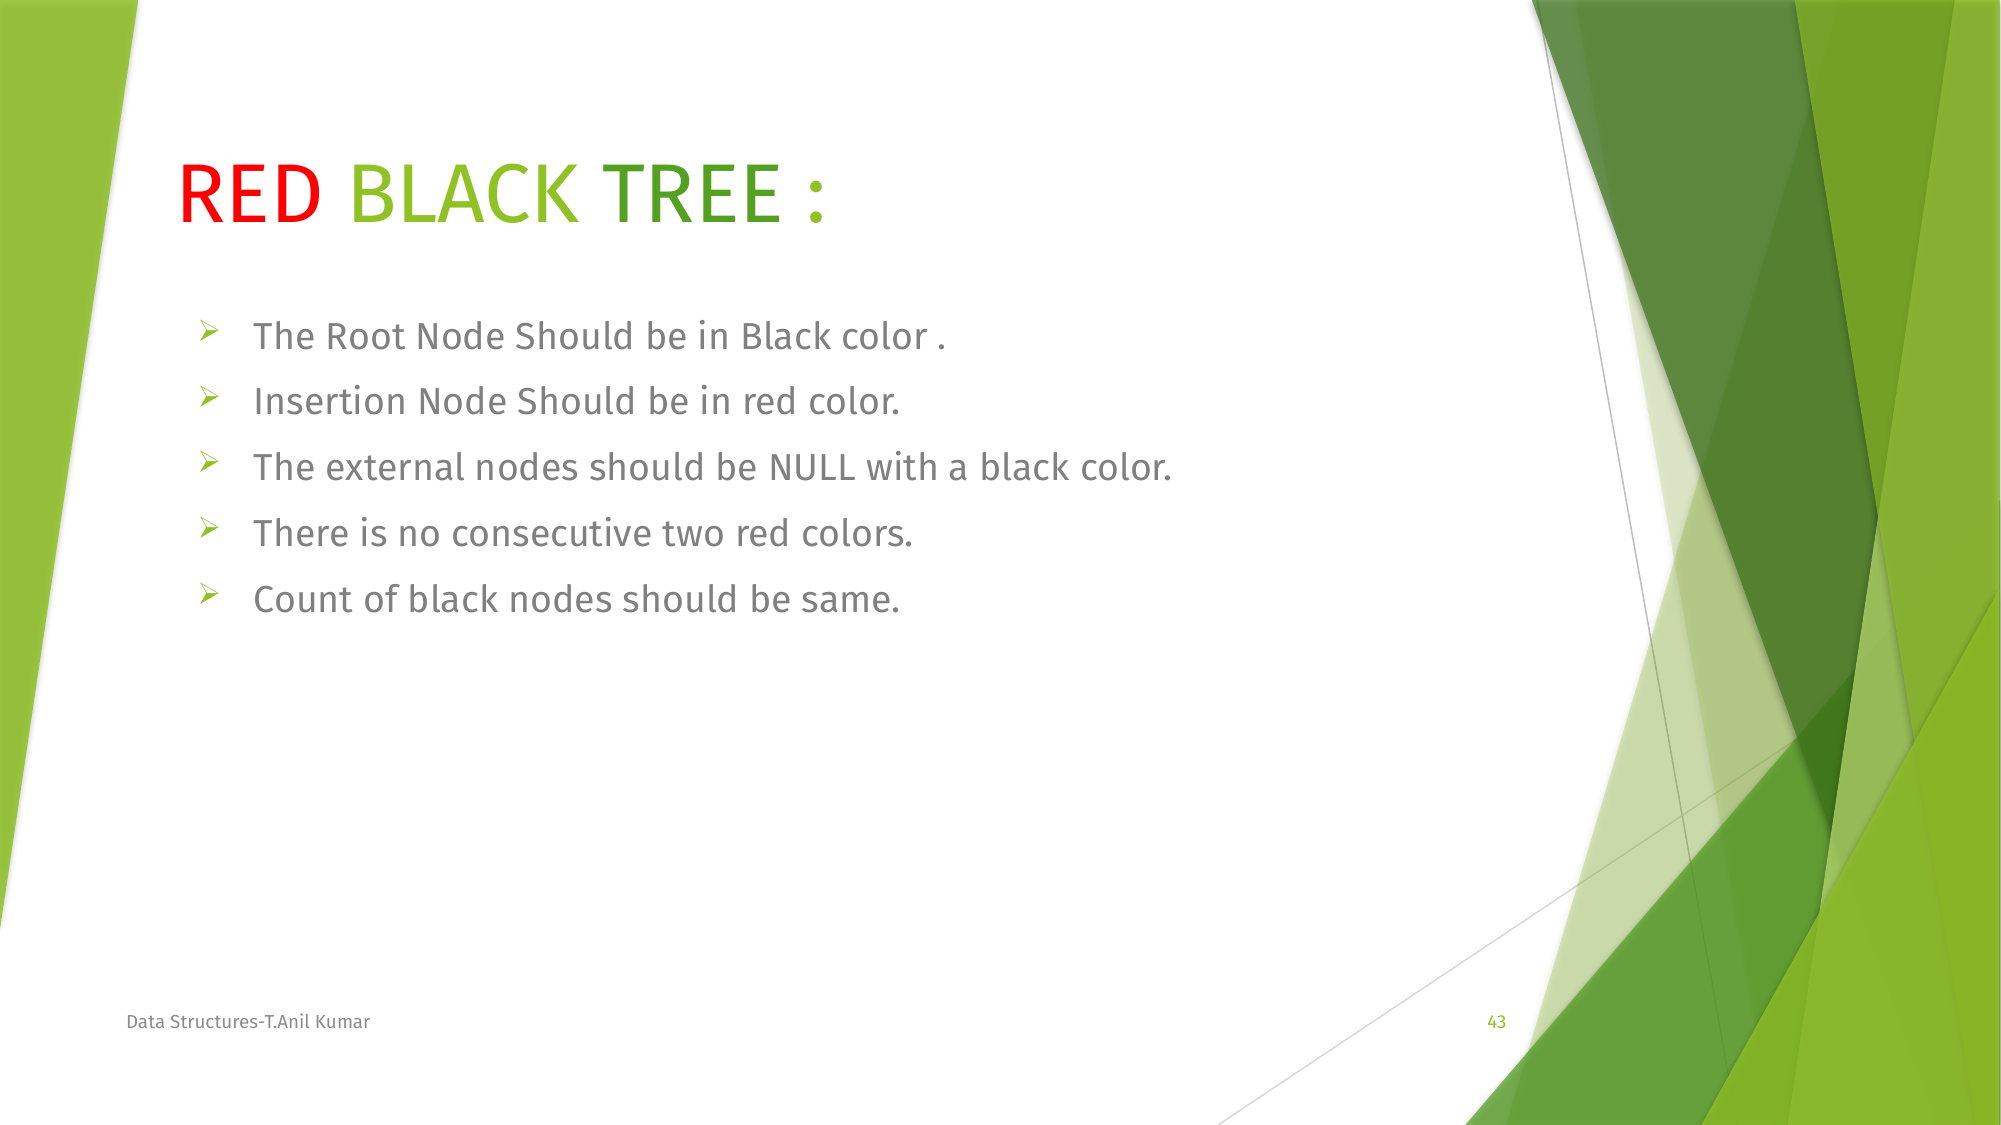

# RED BLACK TREE :
The Root Node Should be in Black color .
Insertion Node Should be in red color.
The external nodes should be NULL with a black color.
There is no consecutive two red colors.
Count of black nodes should be same.

Data Structures-T.Anil Kumar
43